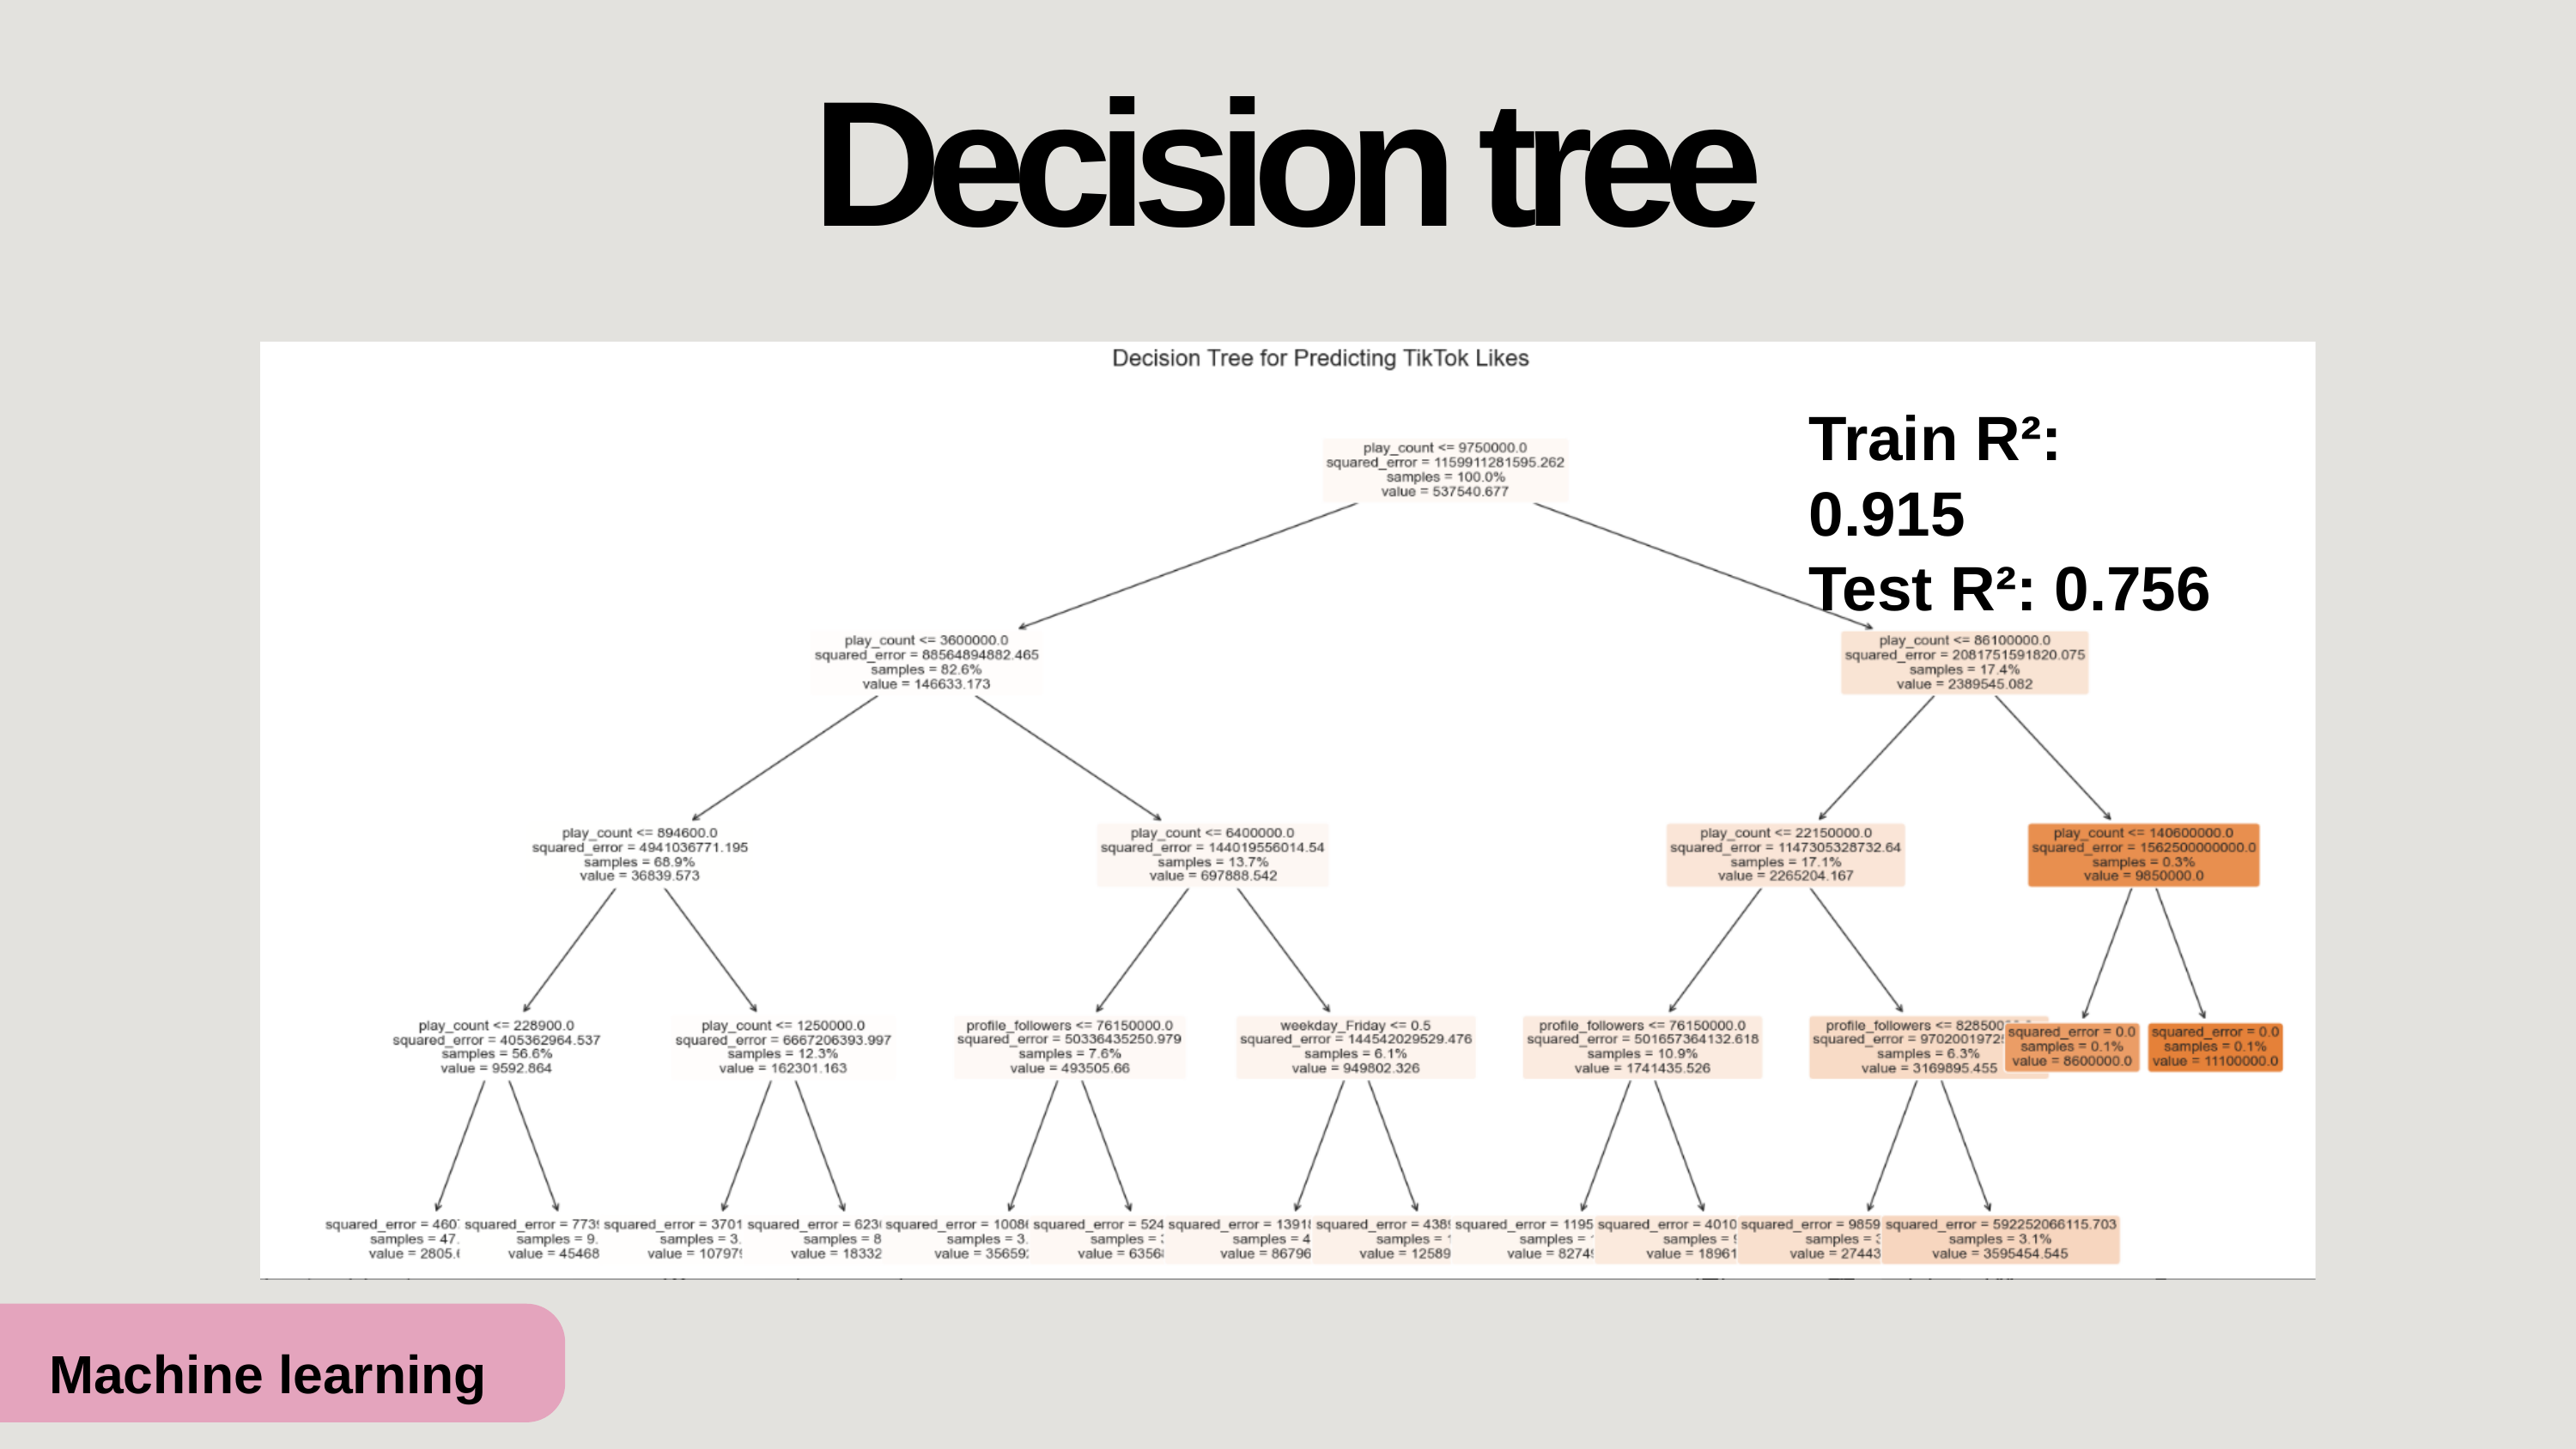

Decision tree

Train R²: 0.915
Test R²: 0.756
Machine learning